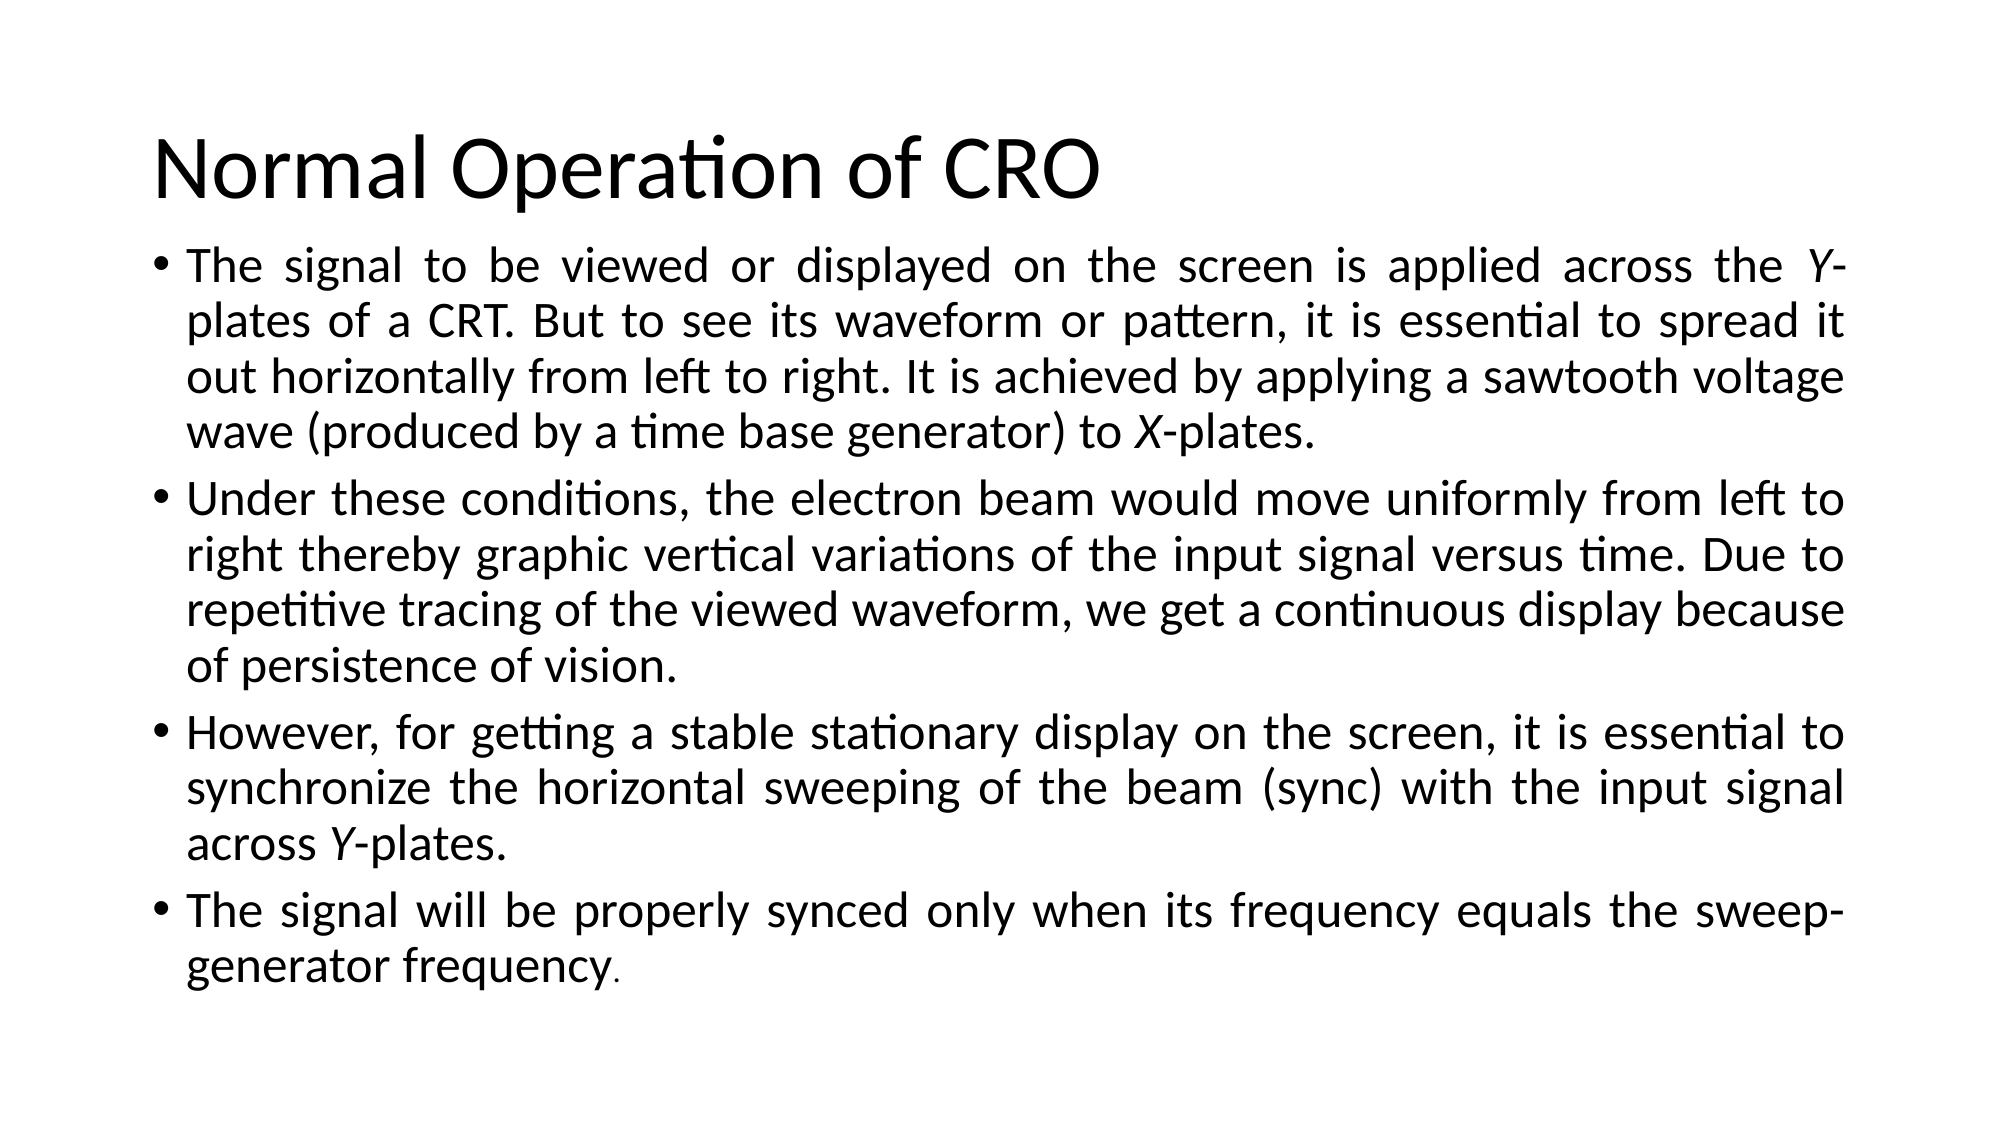

# Normal Operation of CRO
The signal to be viewed or displayed on the screen is applied across the Y-plates of a CRT. But to see its waveform or pattern, it is essential to spread it out horizontally from left to right. It is achieved by applying a sawtooth voltage wave (produced by a time base generator) to X-plates.
Under these conditions, the electron beam would move uniformly from left to right thereby graphic vertical variations of the input signal versus time. Due to repetitive tracing of the viewed waveform, we get a continuous display because of persistence of vision.
However, for getting a stable stationary display on the screen, it is essential to synchronize the horizontal sweeping of the beam (sync) with the input signal across Y-plates.
The signal will be properly synced only when its frequency equals the sweep-generator frequency.